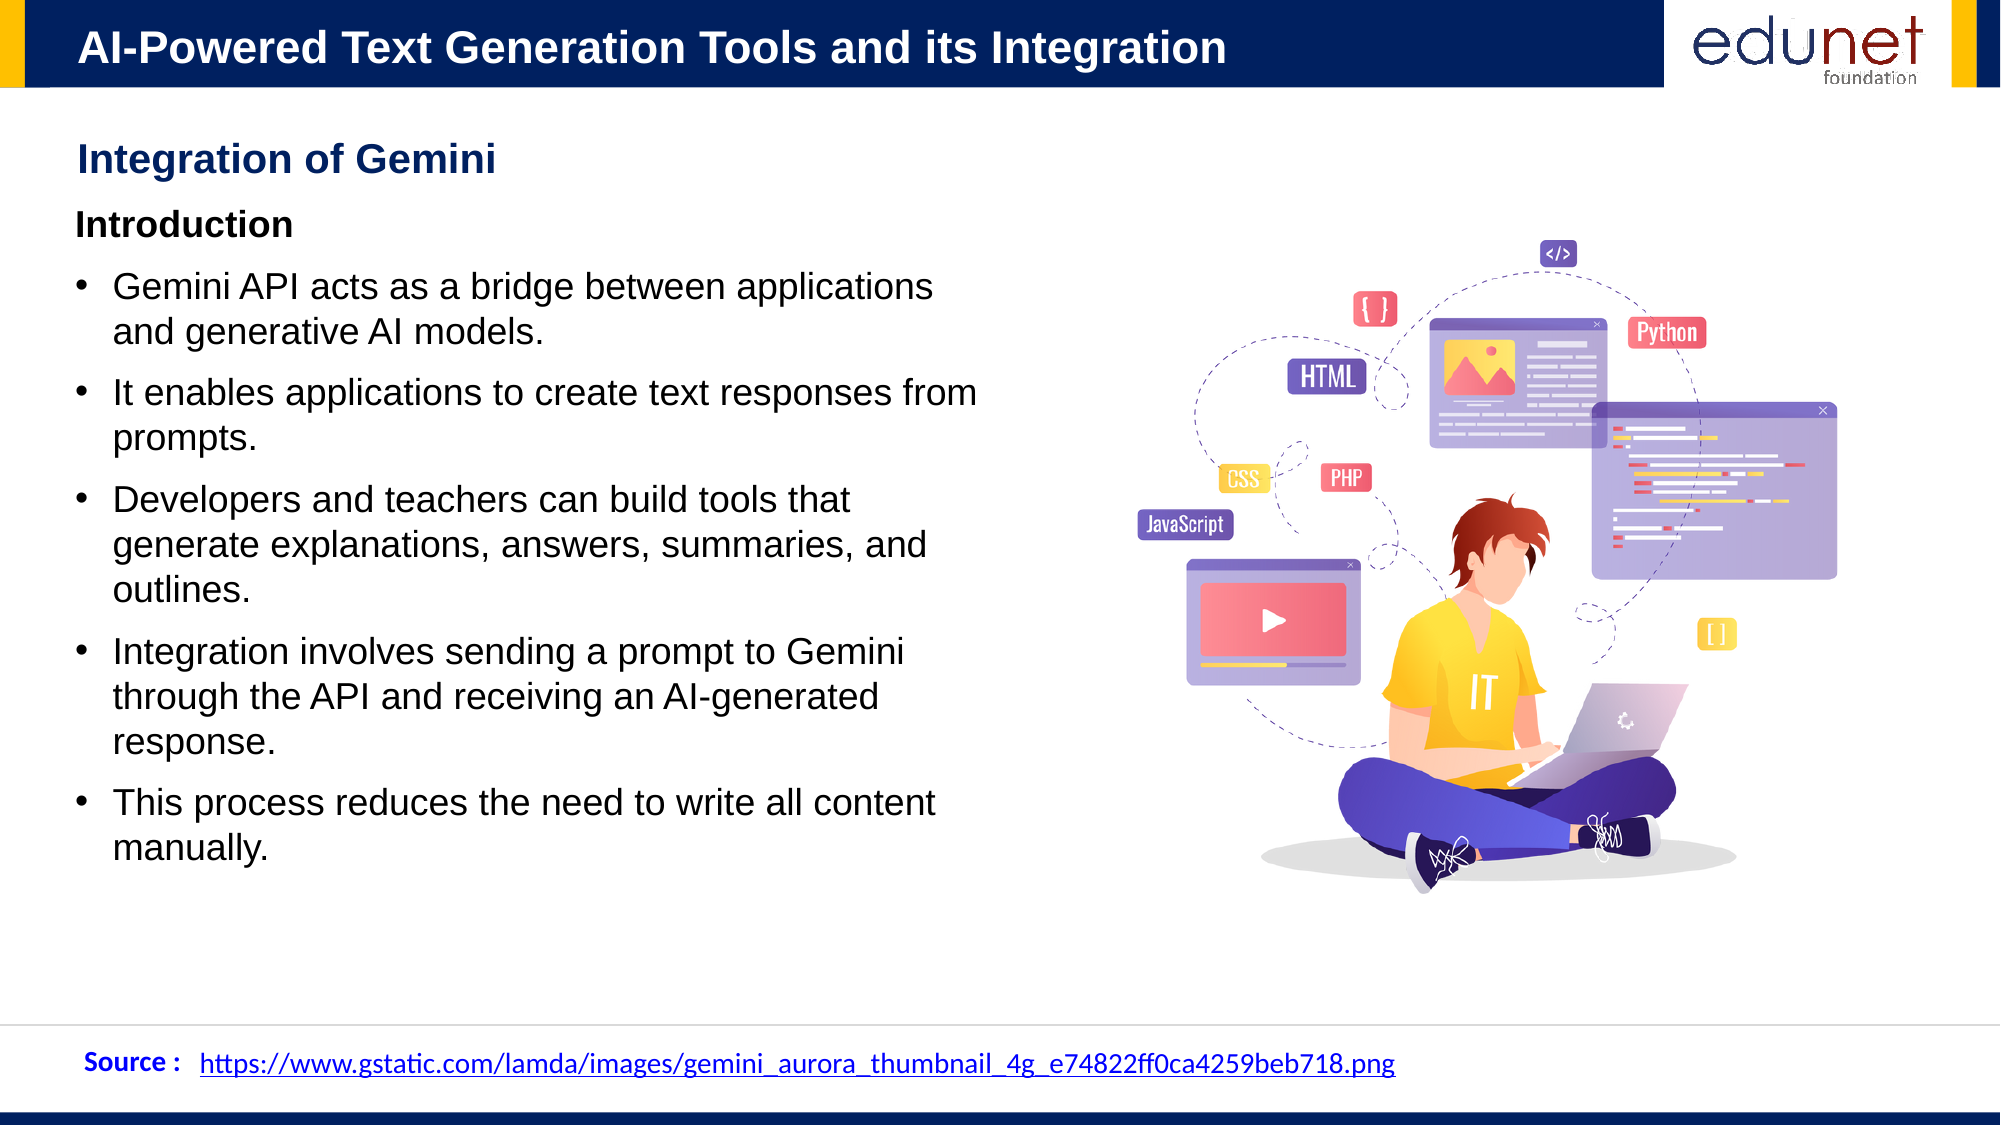

Integration of Gemini
Introduction
Gemini API acts as a bridge between applications and generative AI models.
It enables applications to create text responses from prompts.
Developers and teachers can build tools that generate explanations, answers, summaries, and outlines.
Integration involves sending a prompt to Gemini through the API and receiving an AI-generated response.
This process reduces the need to write all content manually.

Source :
https://www.gstatic.com/lamda/images/gemini_aurora_thumbnail_4g_e74822ff0ca4259beb718.png